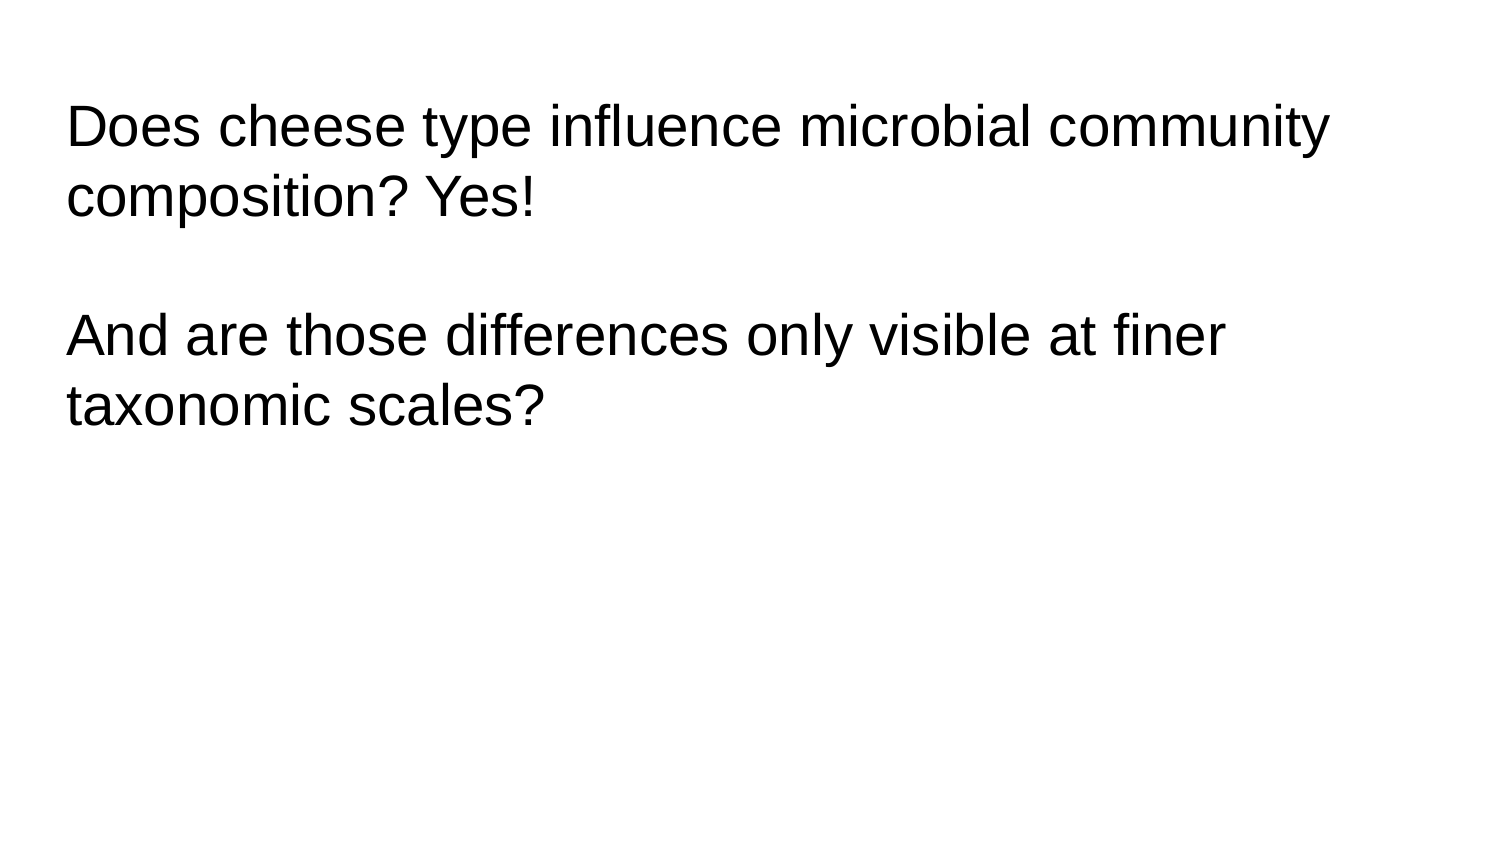

# Does cheese type influence microbial community composition? Yes!

And are those differences only visible at finer taxonomic scales?